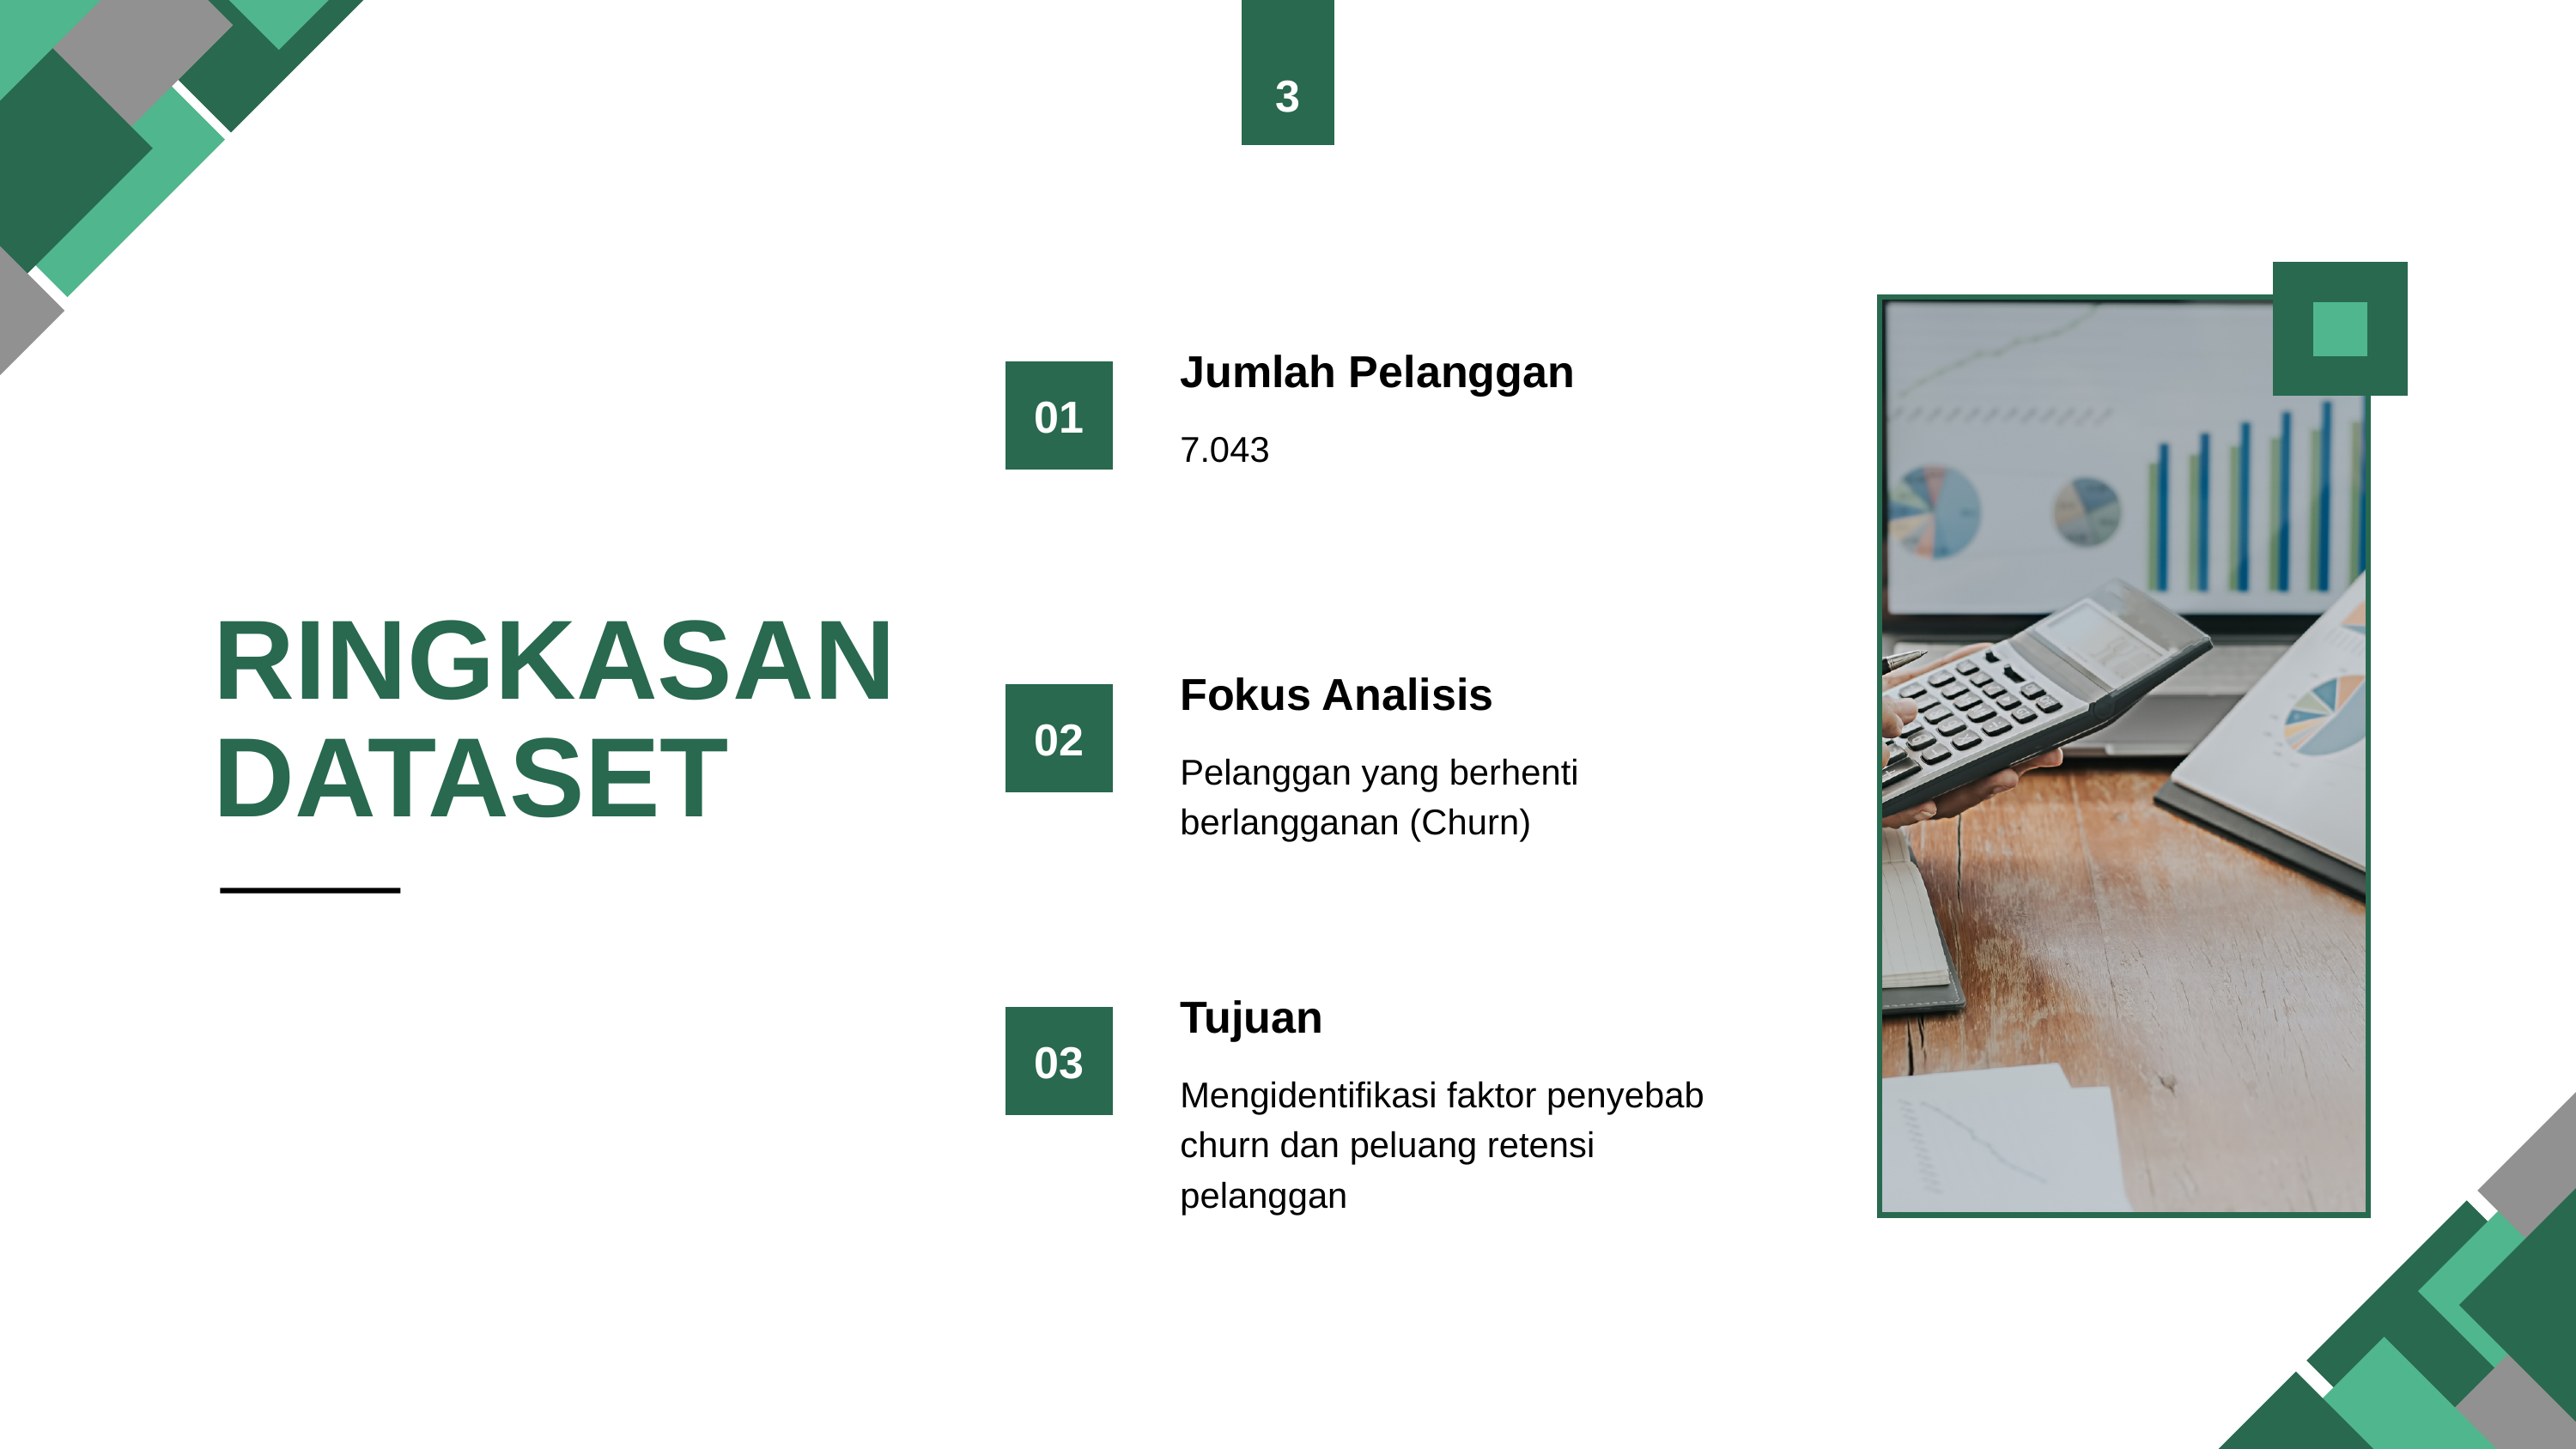

3

Jumlah Pelanggan

01
7.043
RINGKASAN DATASET
Fokus Analisis

02
Pelanggan yang berhenti berlangganan (Churn)

Tujuan

03

Mengidentifikasi faktor penyebab churn dan peluang retensi pelanggan